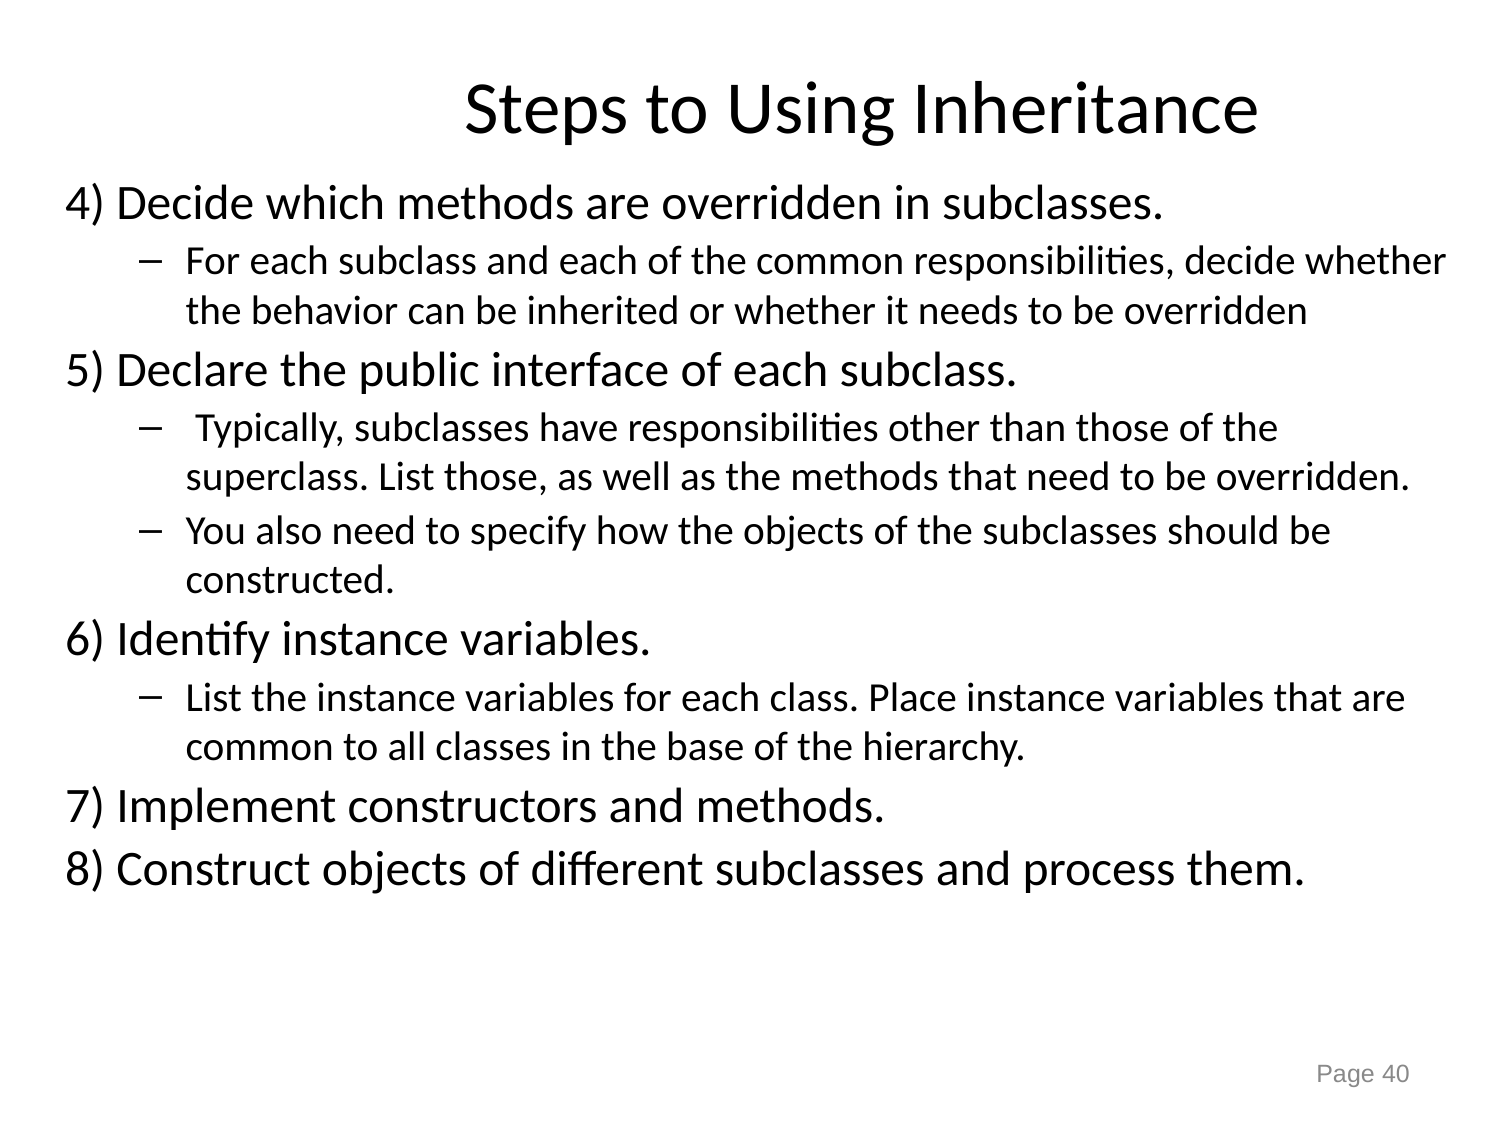

# Steps to Using Inheritance
4) Decide which methods are overridden in subclasses.
For each subclass and each of the common responsibilities, decide whether the behavior can be inherited or whether it needs to be overridden
5) Declare the public interface of each subclass.
 Typically, subclasses have responsibilities other than those of the superclass. List those, as well as the methods that need to be overridden.
You also need to specify how the objects of the subclasses should be constructed.
6) Identify instance variables.
List the instance variables for each class. Place instance variables that are common to all classes in the base of the hierarchy.
7) Implement constructors and methods.
8) Construct objects of different subclasses and process them.

Page 40